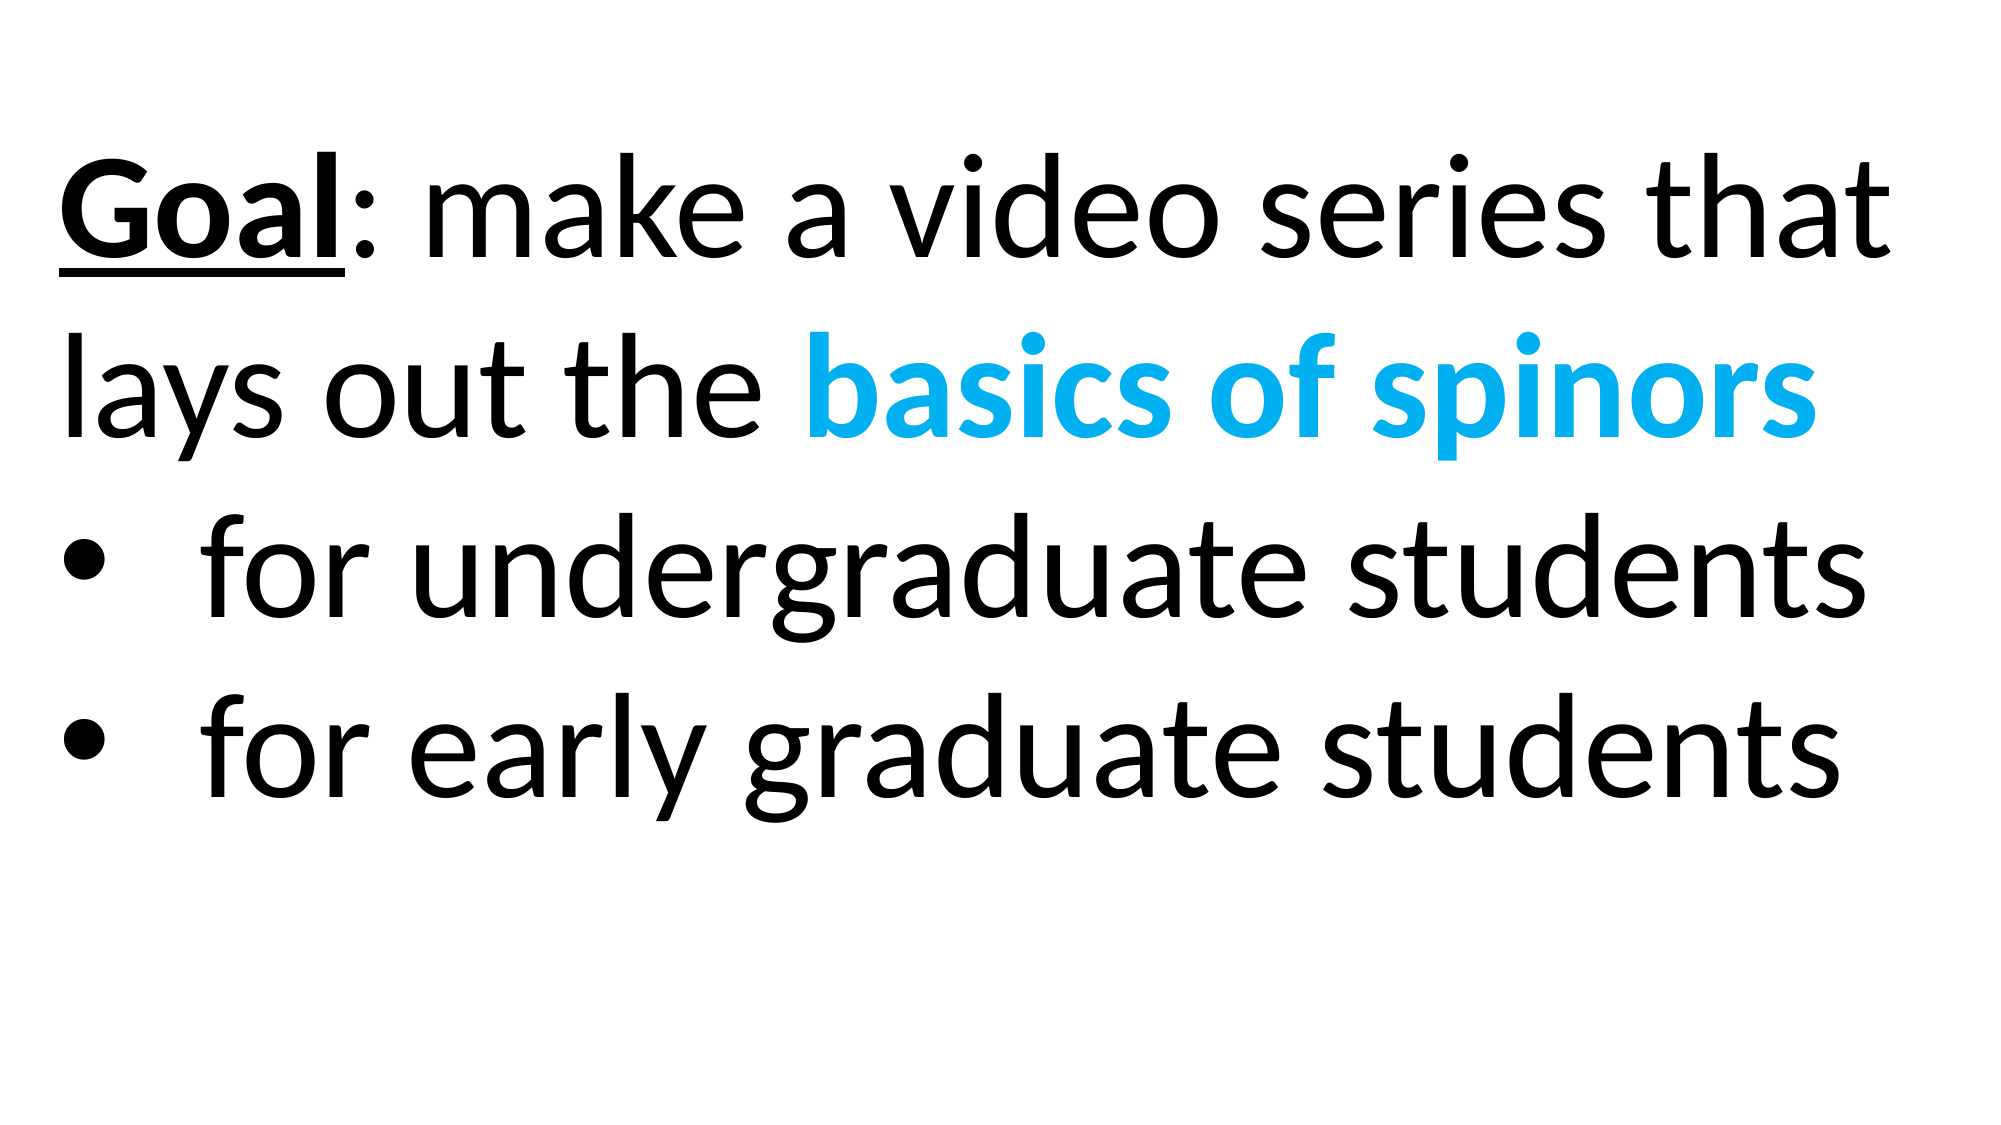

Goal: make a video series that lays out the basics of spinors
for undergraduate students
for early graduate students